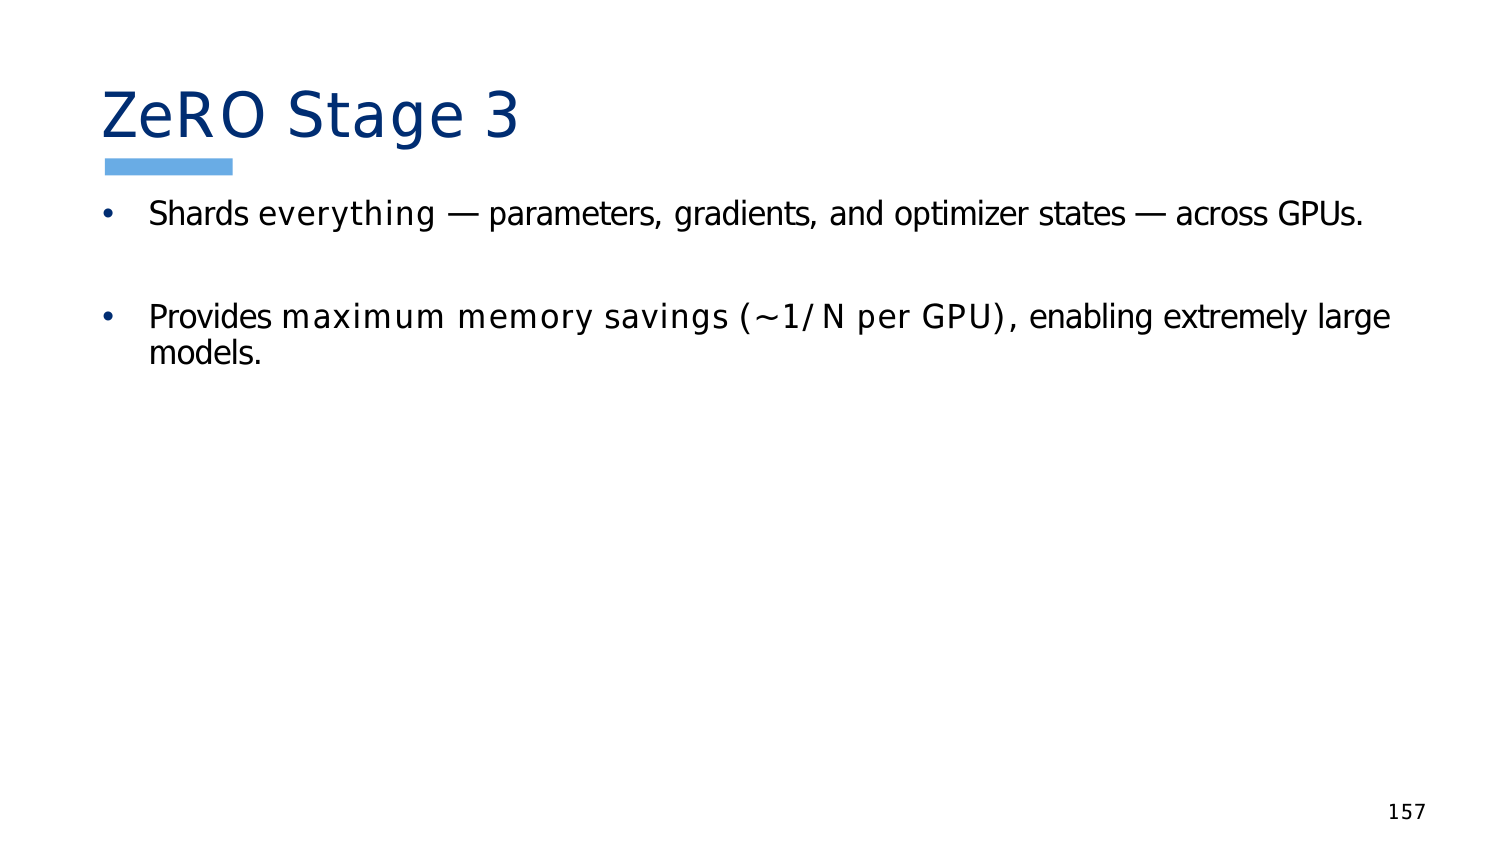

# ZeRO Stage 3
Shards everything — parameters, gradients, and optimizer states — across GPUs.

Provides maximum memory savings (~1/N per GPU), enabling extremely large models.